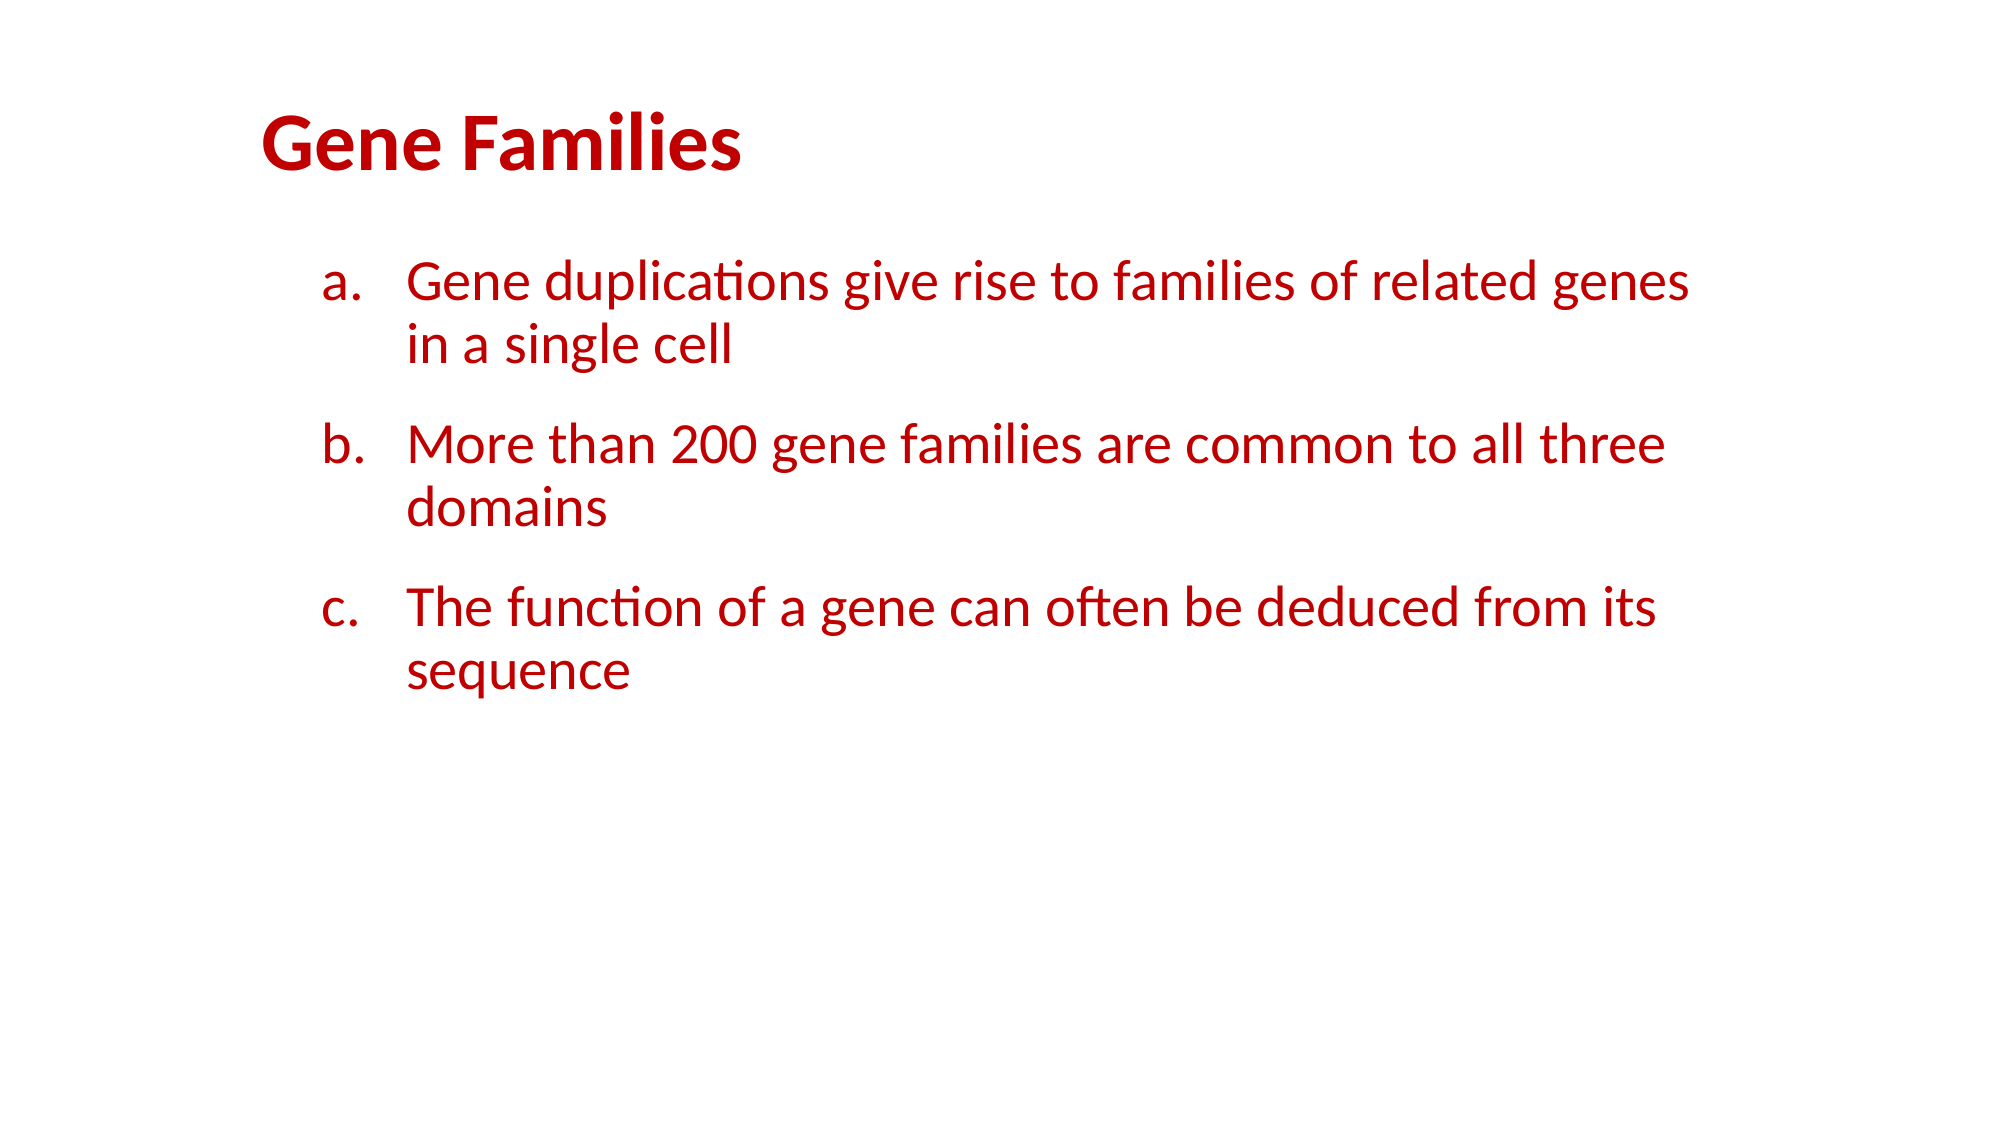

# Gene Families
Gene duplications give rise to families of related genes in a single cell
More than 200 gene families are common to all three domains
The function of a gene can often be deduced from its sequence